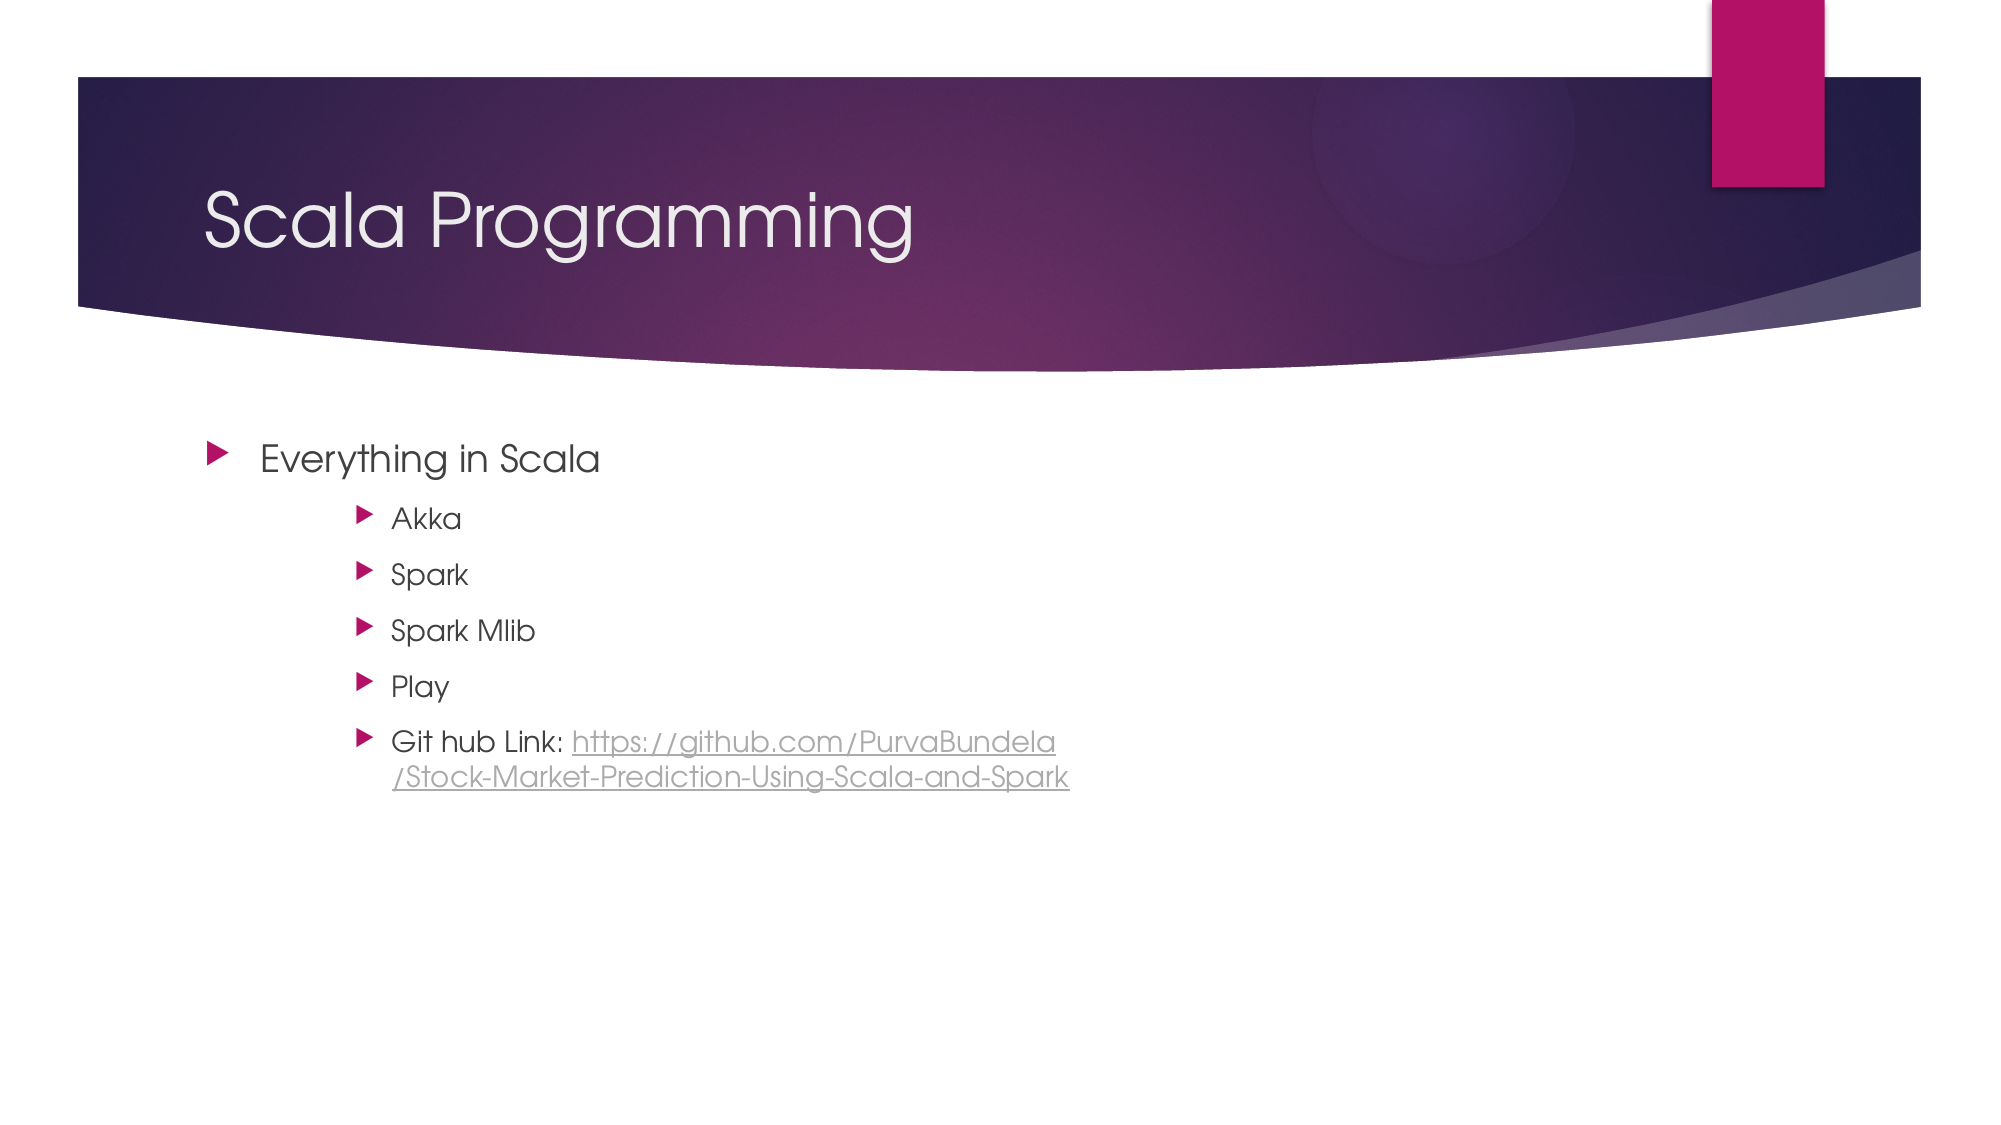

# Scala Programming
Everything in Scala
Akka
Spark
Spark Mlib
Play
Git hub Link: https://github.com/PurvaBundela/Stock-Market-Prediction-Using-Scala-and-Spark